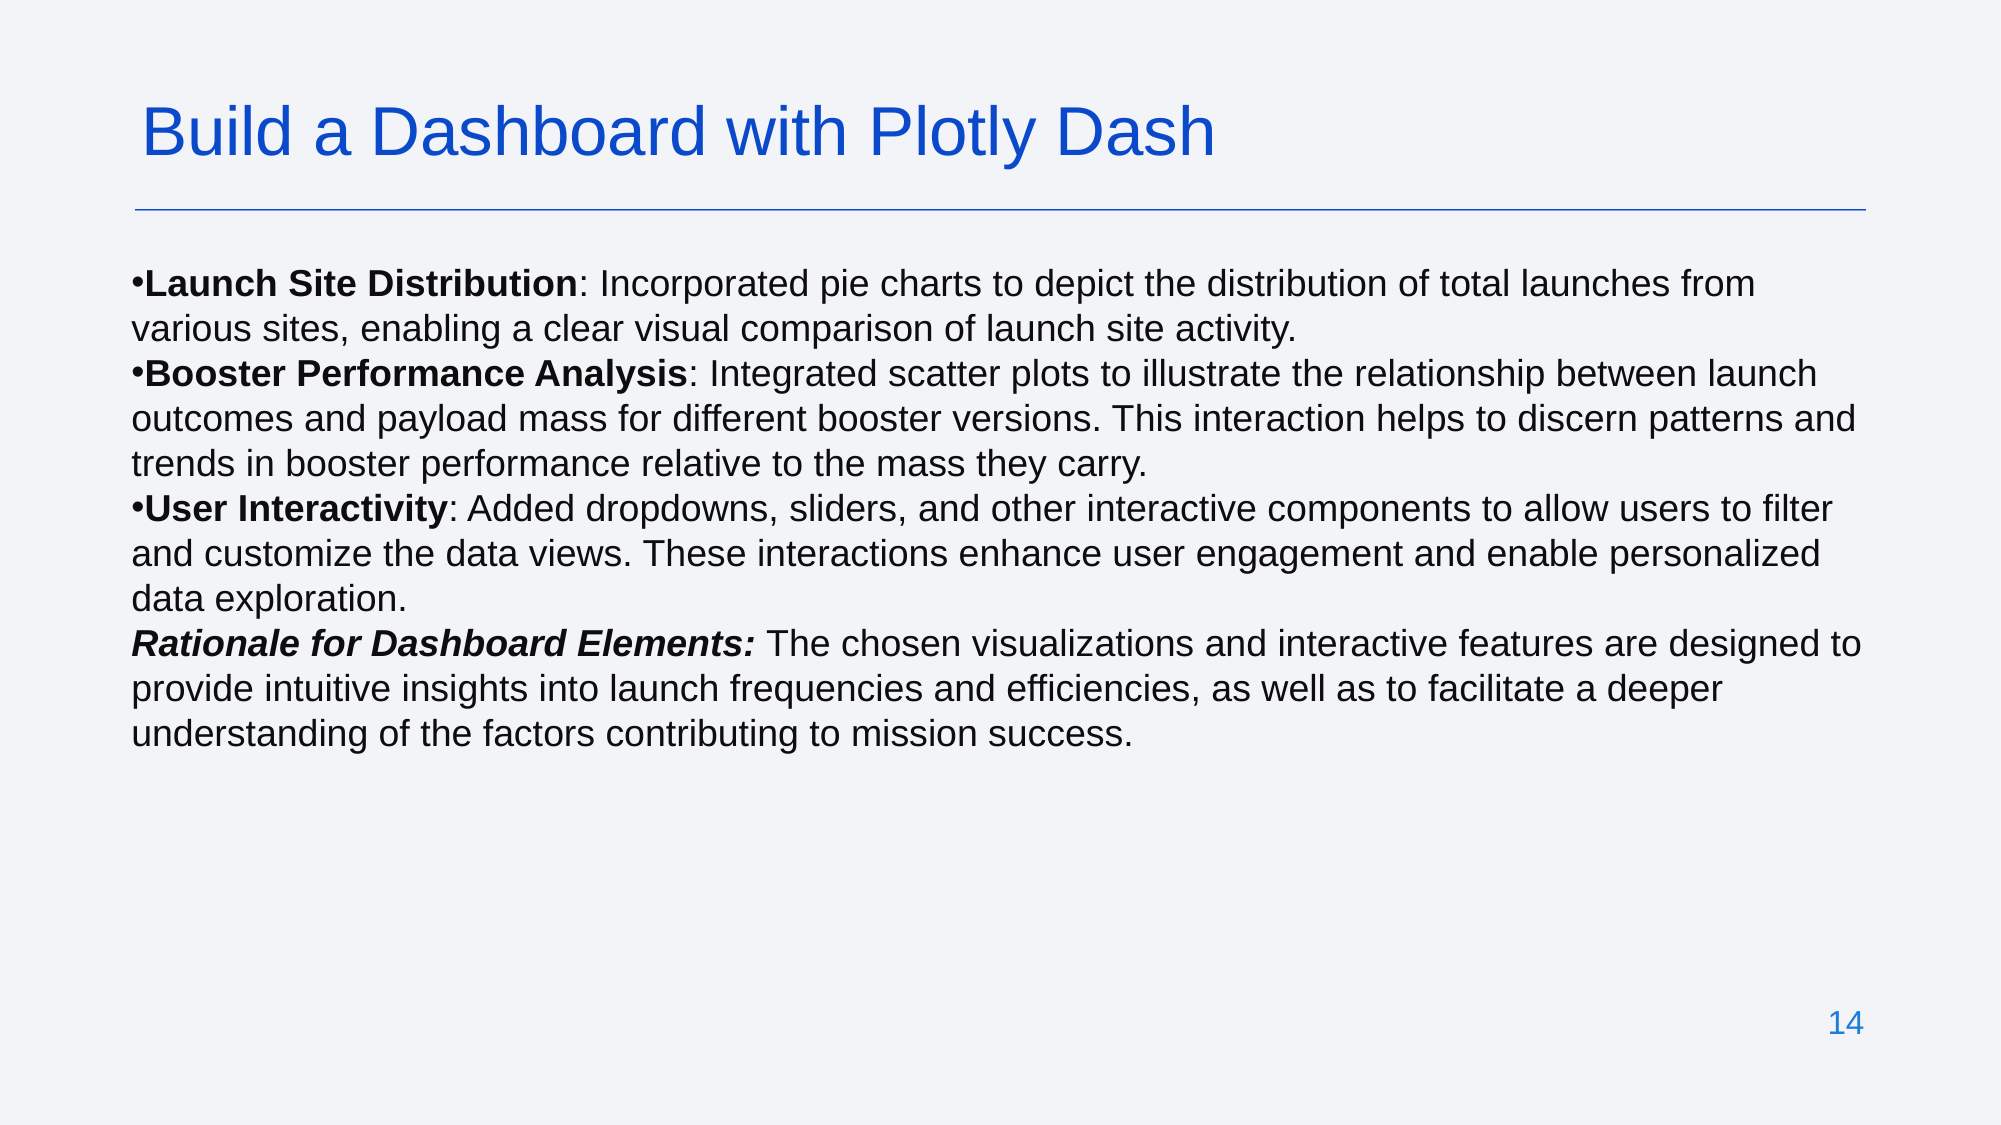

Build a Dashboard with Plotly Dash
Launch Site Distribution: Incorporated pie charts to depict the distribution of total launches from various sites, enabling a clear visual comparison of launch site activity.
Booster Performance Analysis: Integrated scatter plots to illustrate the relationship between launch outcomes and payload mass for different booster versions. This interaction helps to discern patterns and trends in booster performance relative to the mass they carry.
User Interactivity: Added dropdowns, sliders, and other interactive components to allow users to filter and customize the data views. These interactions enhance user engagement and enable personalized data exploration.
Rationale for Dashboard Elements: The chosen visualizations and interactive features are designed to provide intuitive insights into launch frequencies and efficiencies, as well as to facilitate a deeper understanding of the factors contributing to mission success.

14